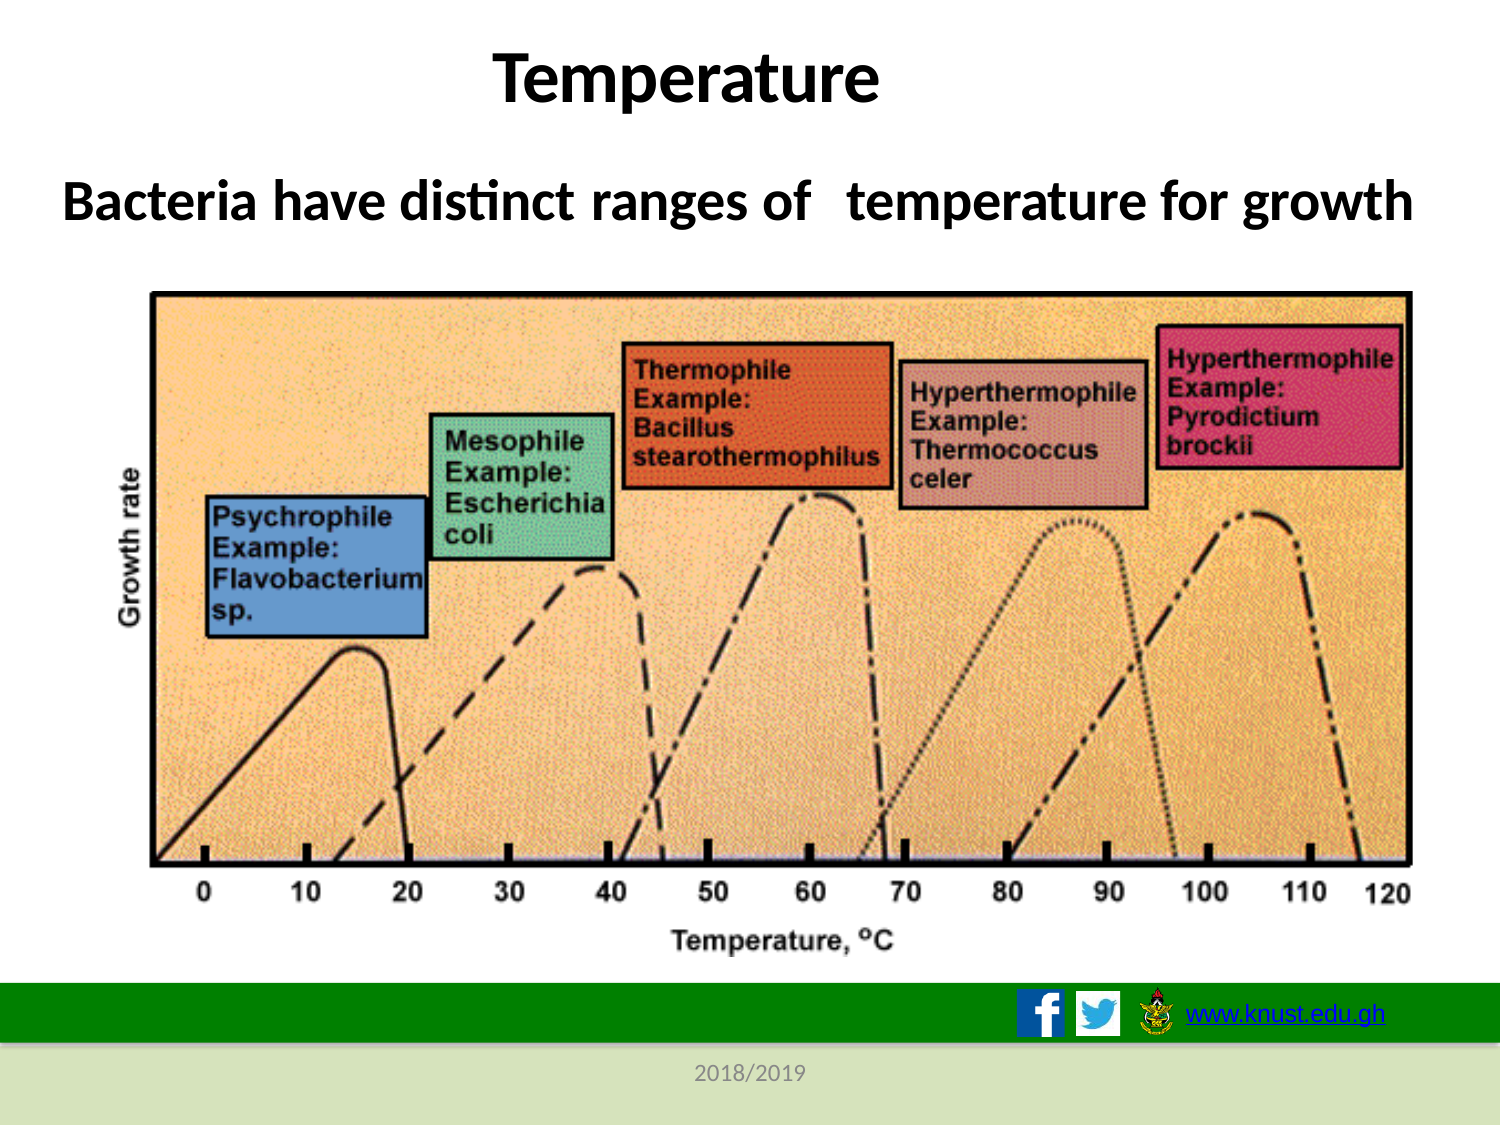

Temperature
Bacteria have distinct ranges of	temperature for growth

www.knust.edu.gh
2018/2019